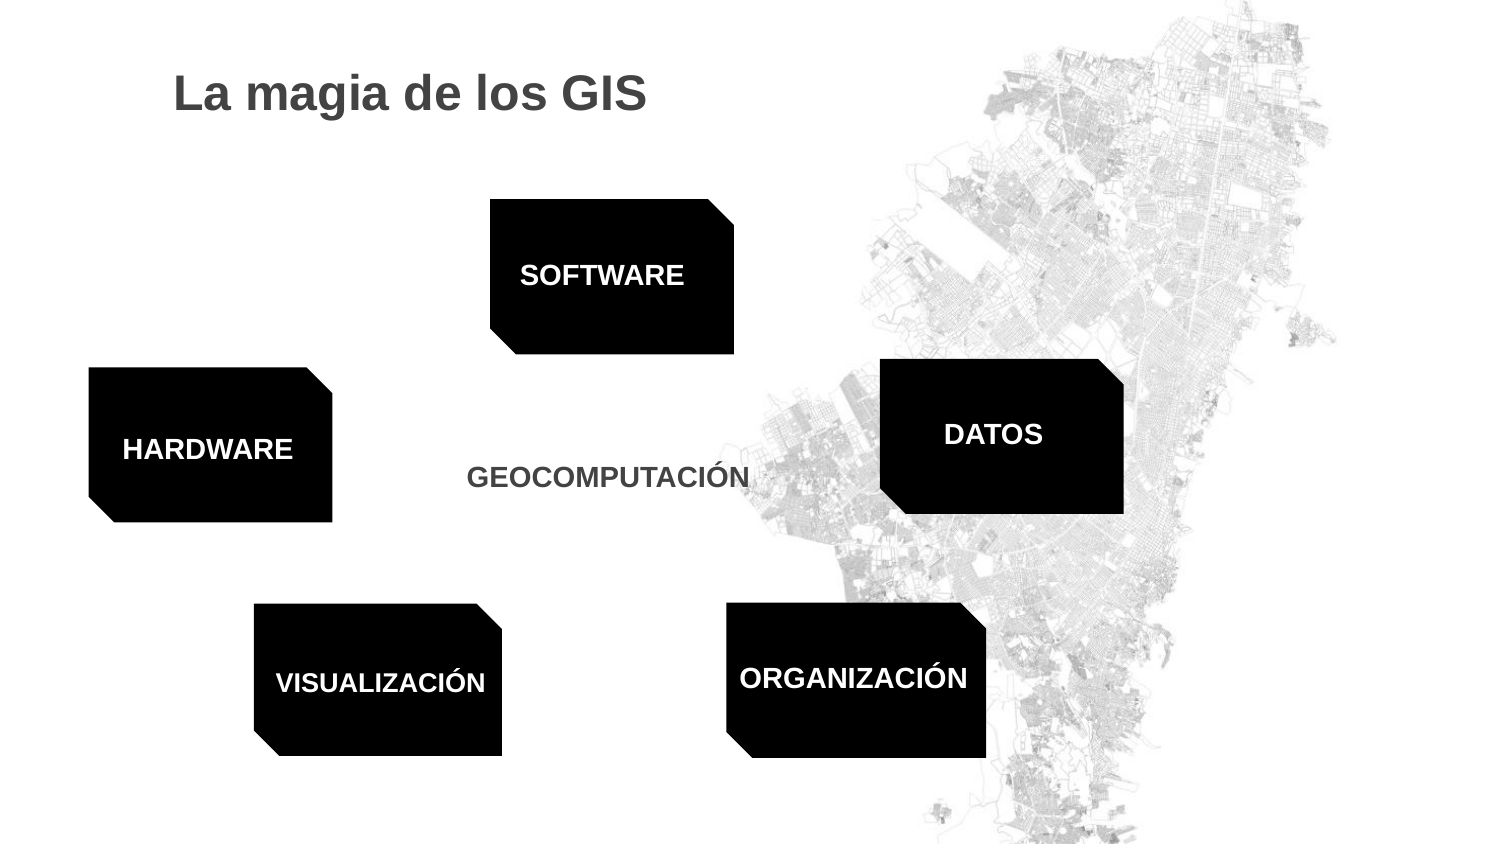

La magia de los GIS

SOFTWARE

DATOS
GEOCOMPUTACIÓN
HARDWARE

ORGANIZACIÓN
VISUALIZACIÓN